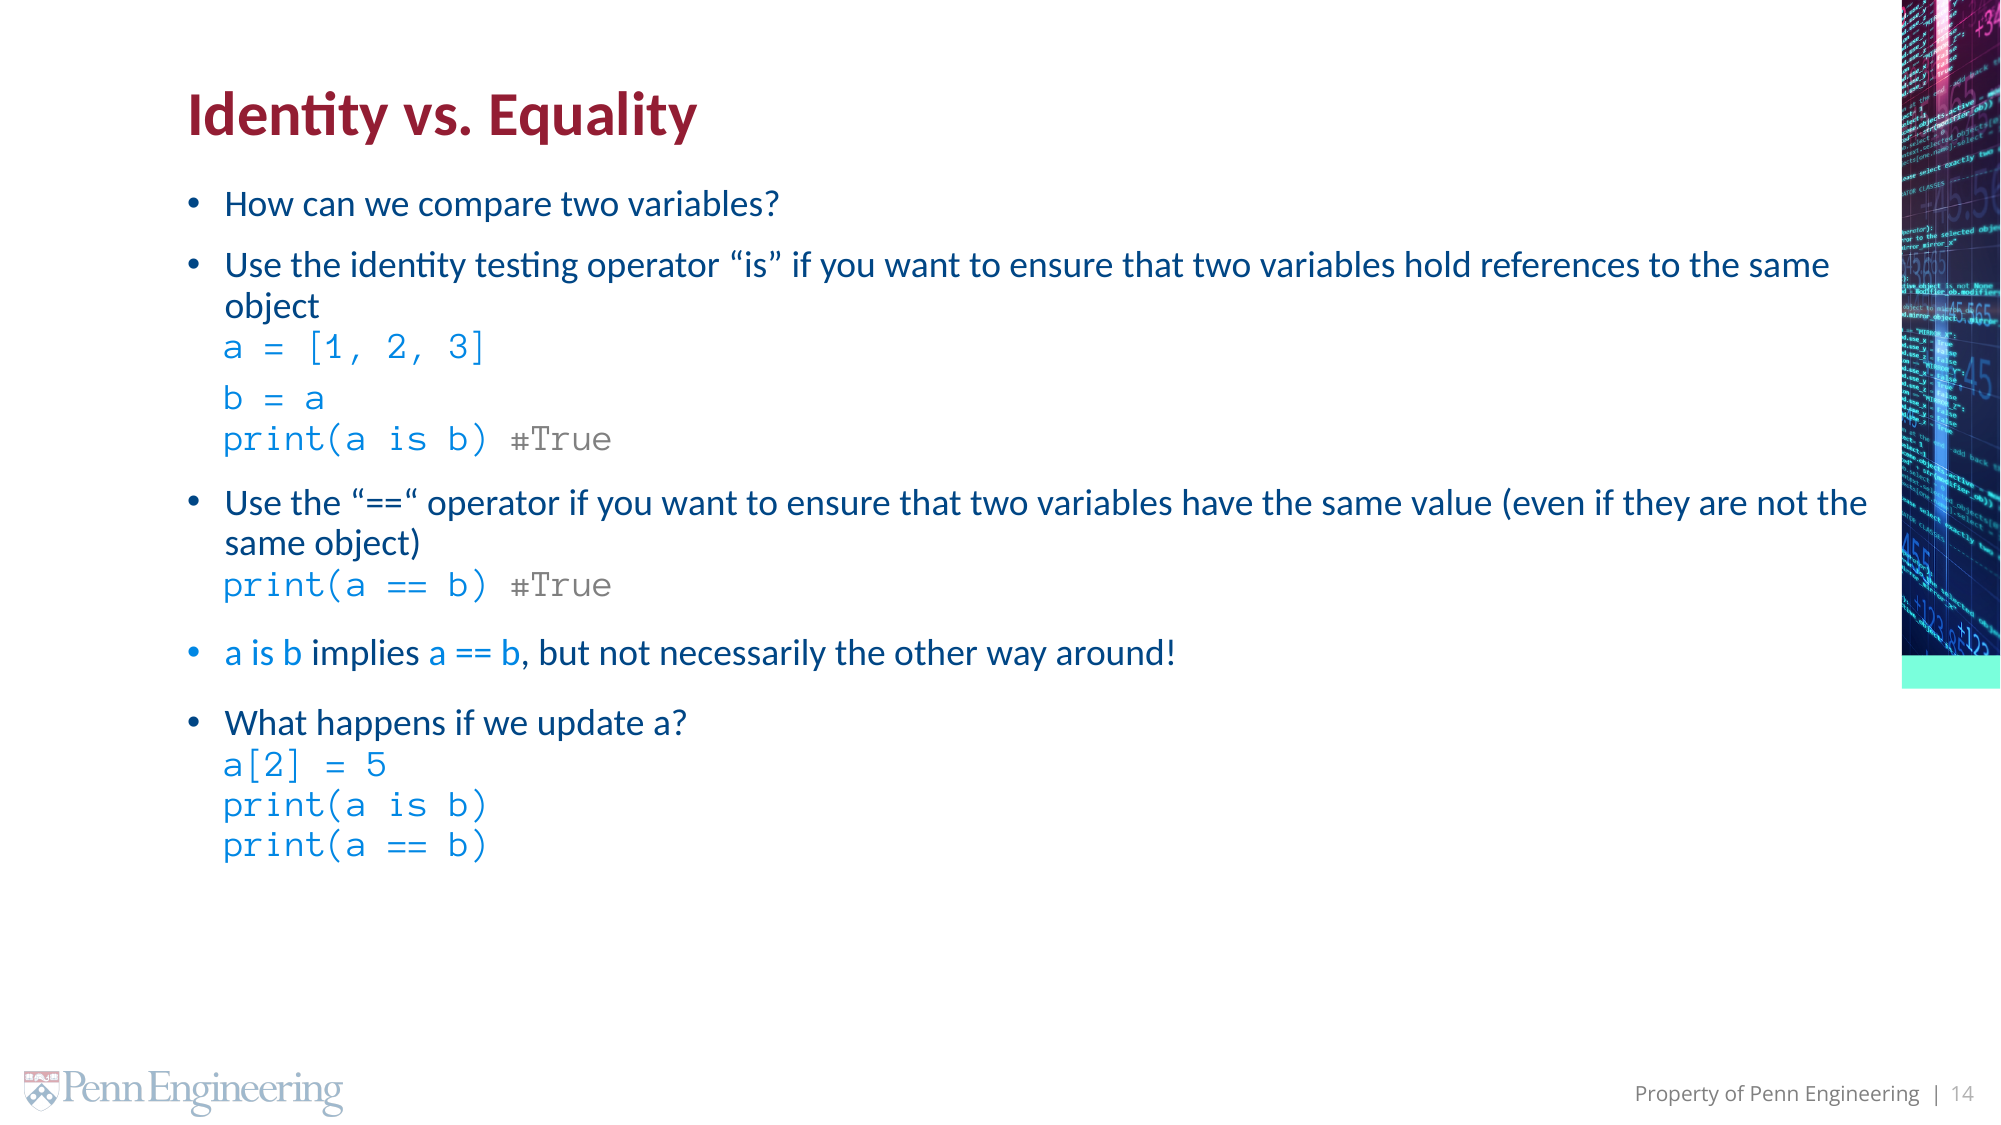

# Identity vs. Equality
How can we compare two variables?
Use the identity testing operator “is” if you want to ensure that two variables hold references to the same object
a = [1, 2, 3]
b = a
print(a is b) #True
Use the “==“ operator if you want to ensure that two variables have the same value (even if they are not the same object)
print(a == b) #True
a is b implies a == b, but not necessarily the other way around!
What happens if we update a?
a[2] = 5
print(a is b)
print(a == b)

14